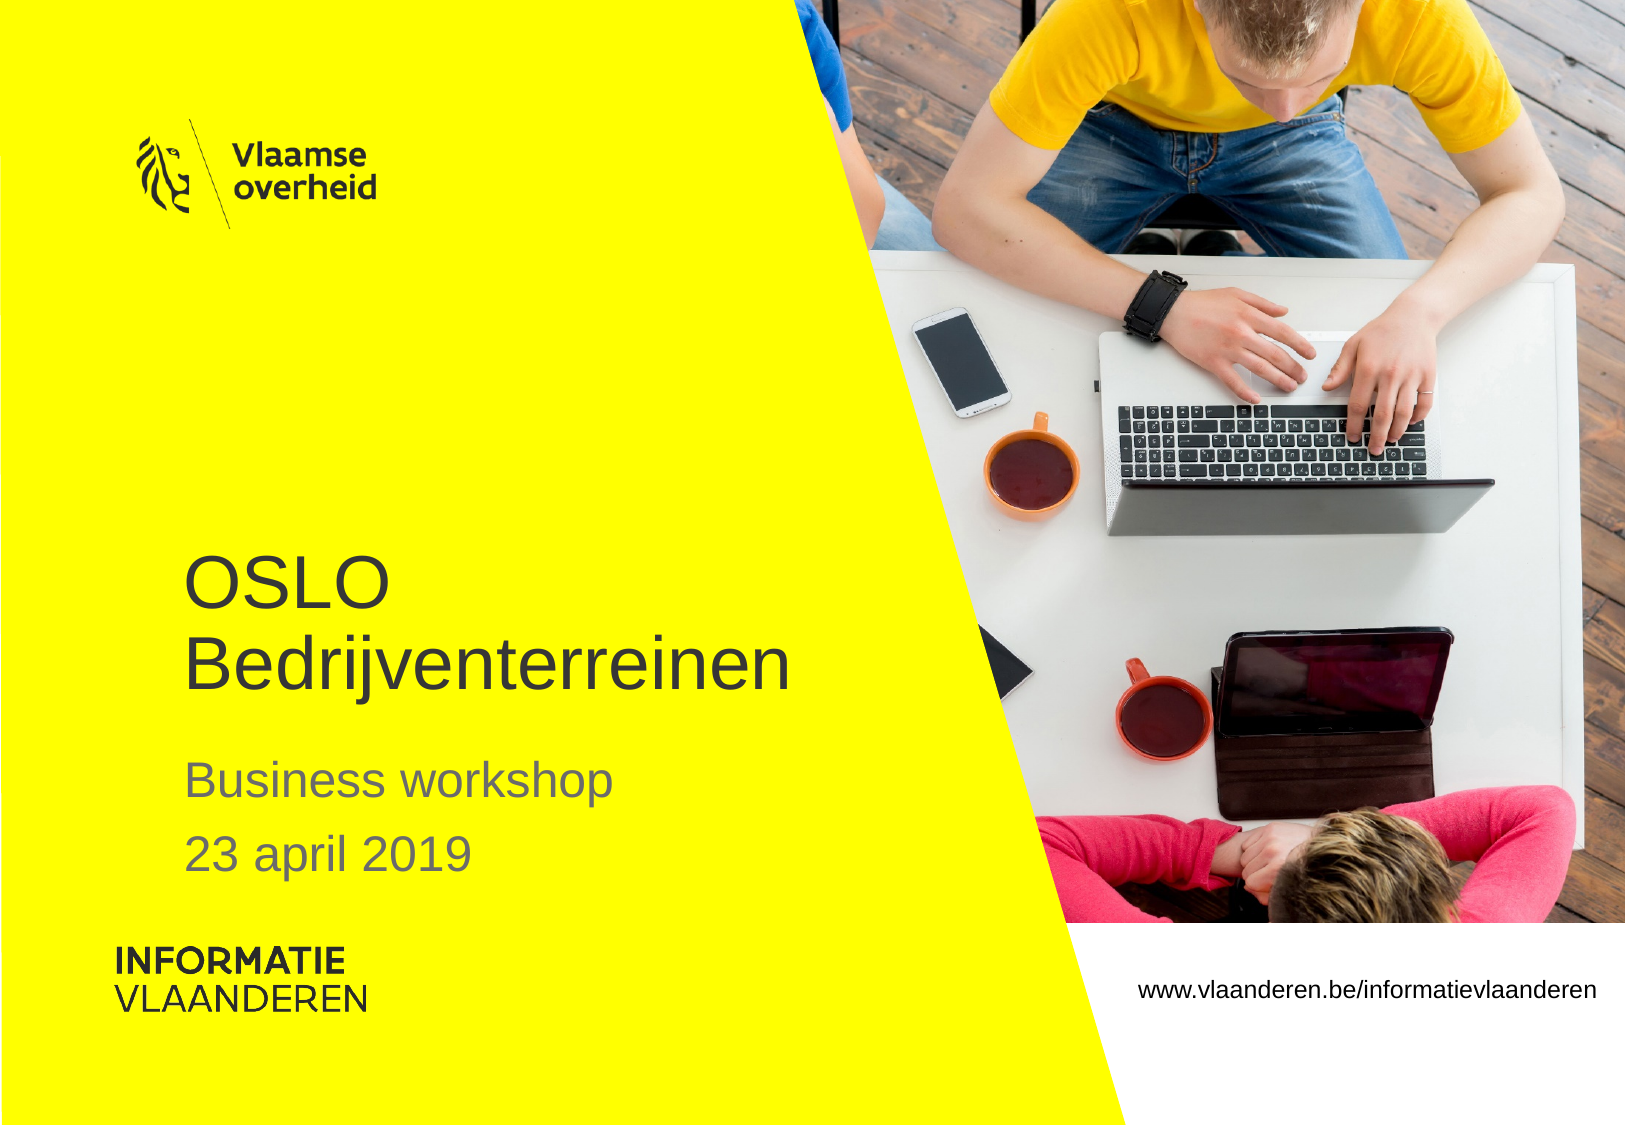

# OSLO Bedrijventerreinen
Business workshop
23 april 2019